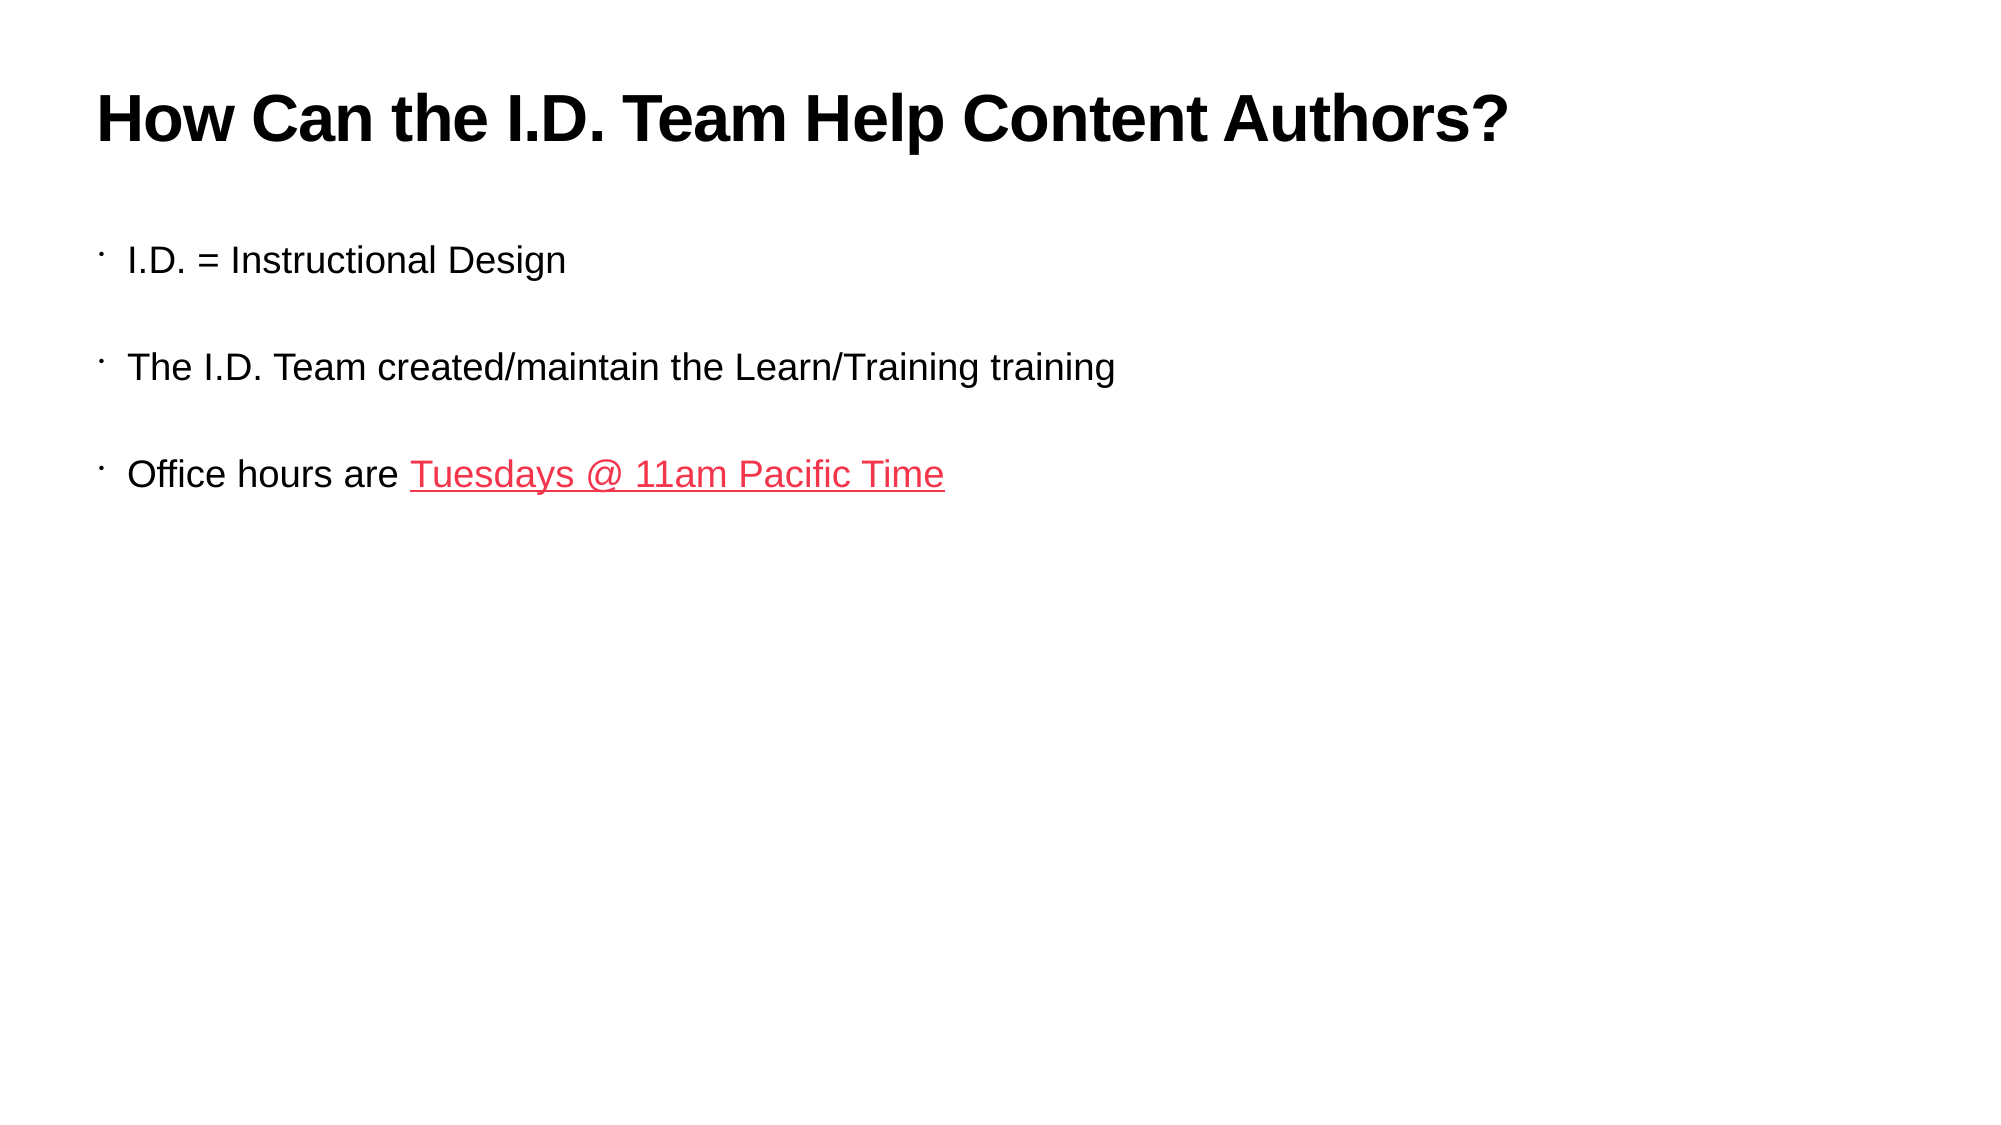

# How Can the I.D. Team Help Content Authors?
I.D. = Instructional Design

The I.D. Team created/maintain the Learn/Training training

Office hours are Tuesdays @ 11am Pacific Time